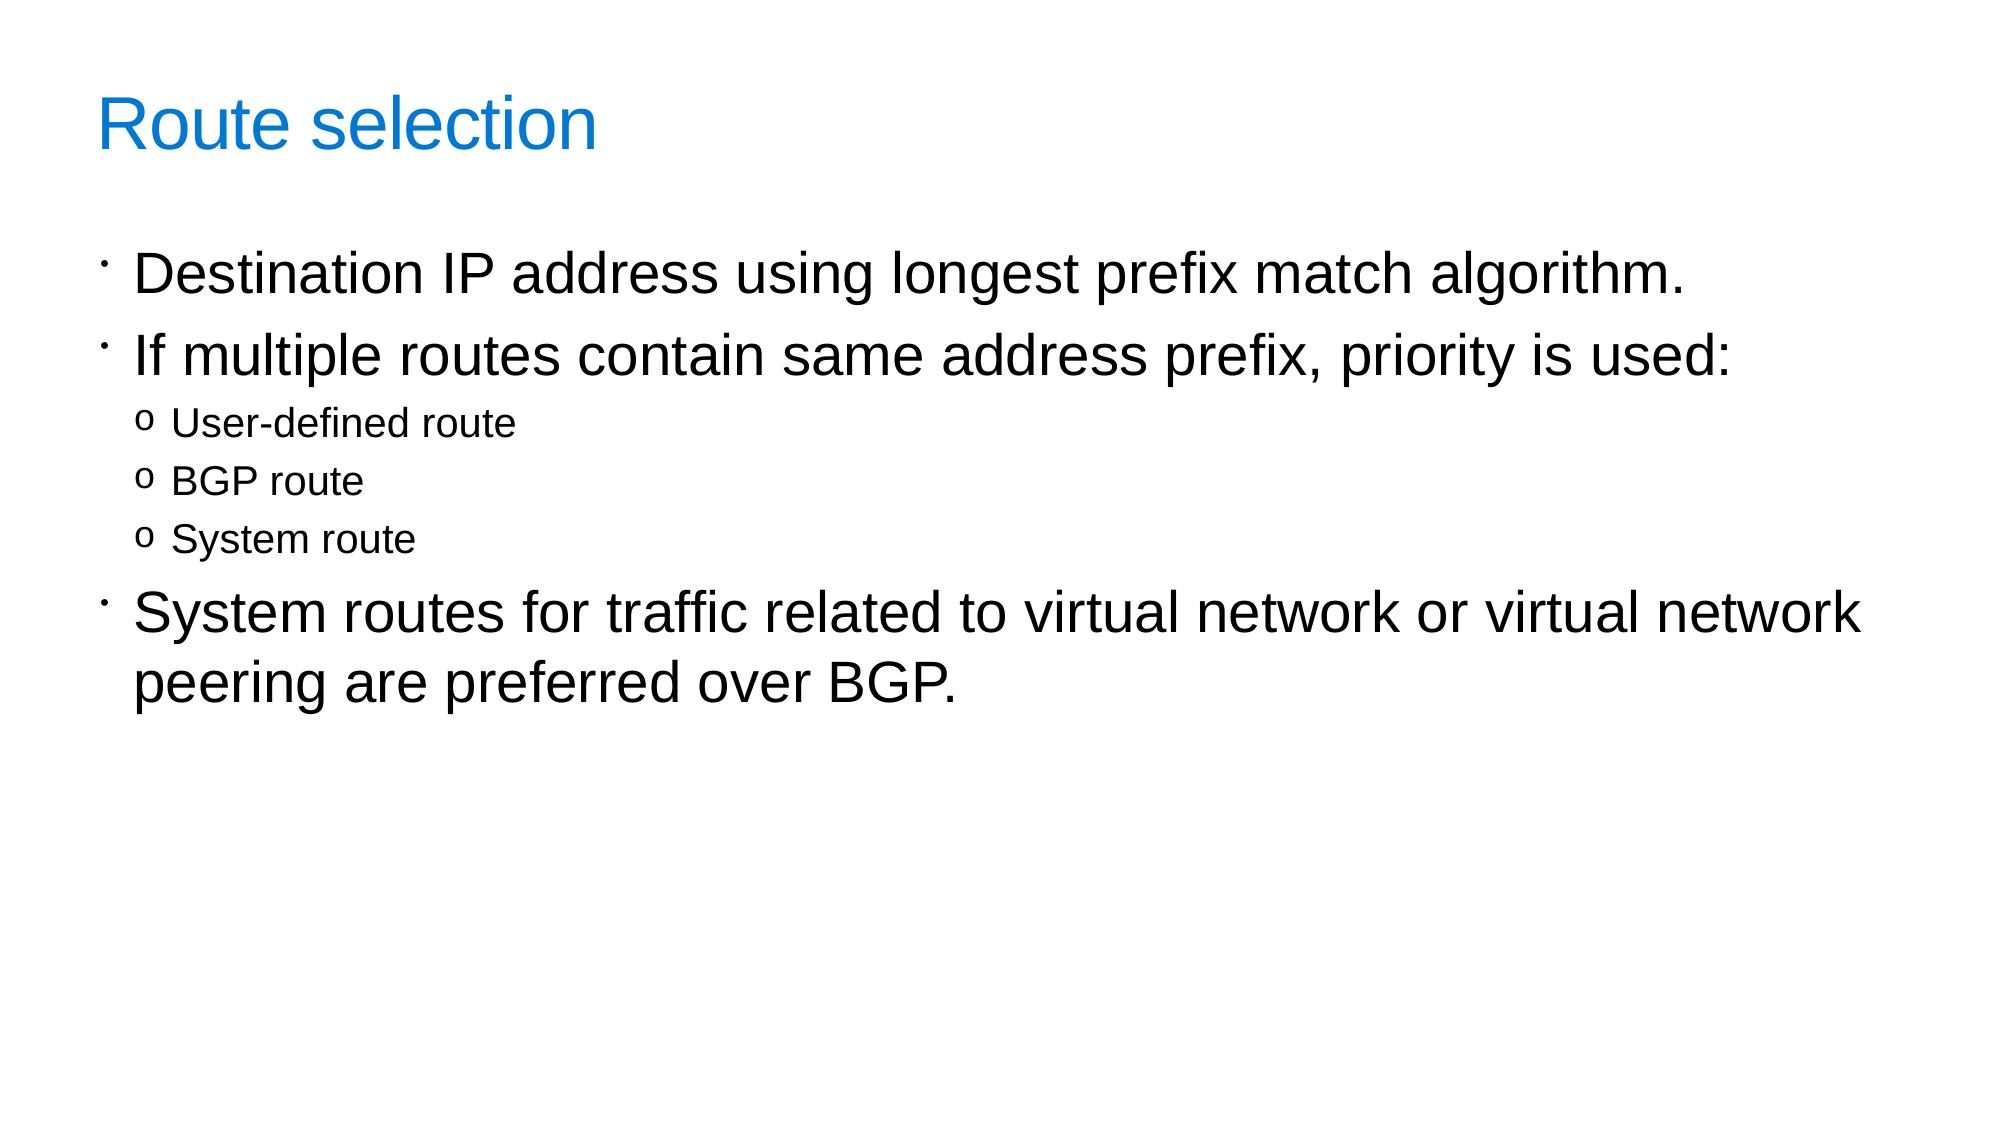

# Route selection
Destination IP address using longest prefix match algorithm.
If multiple routes contain same address prefix, priority is used:
User-defined route
BGP route
System route
System routes for traffic related to virtual network or virtual network peering are preferred over BGP.